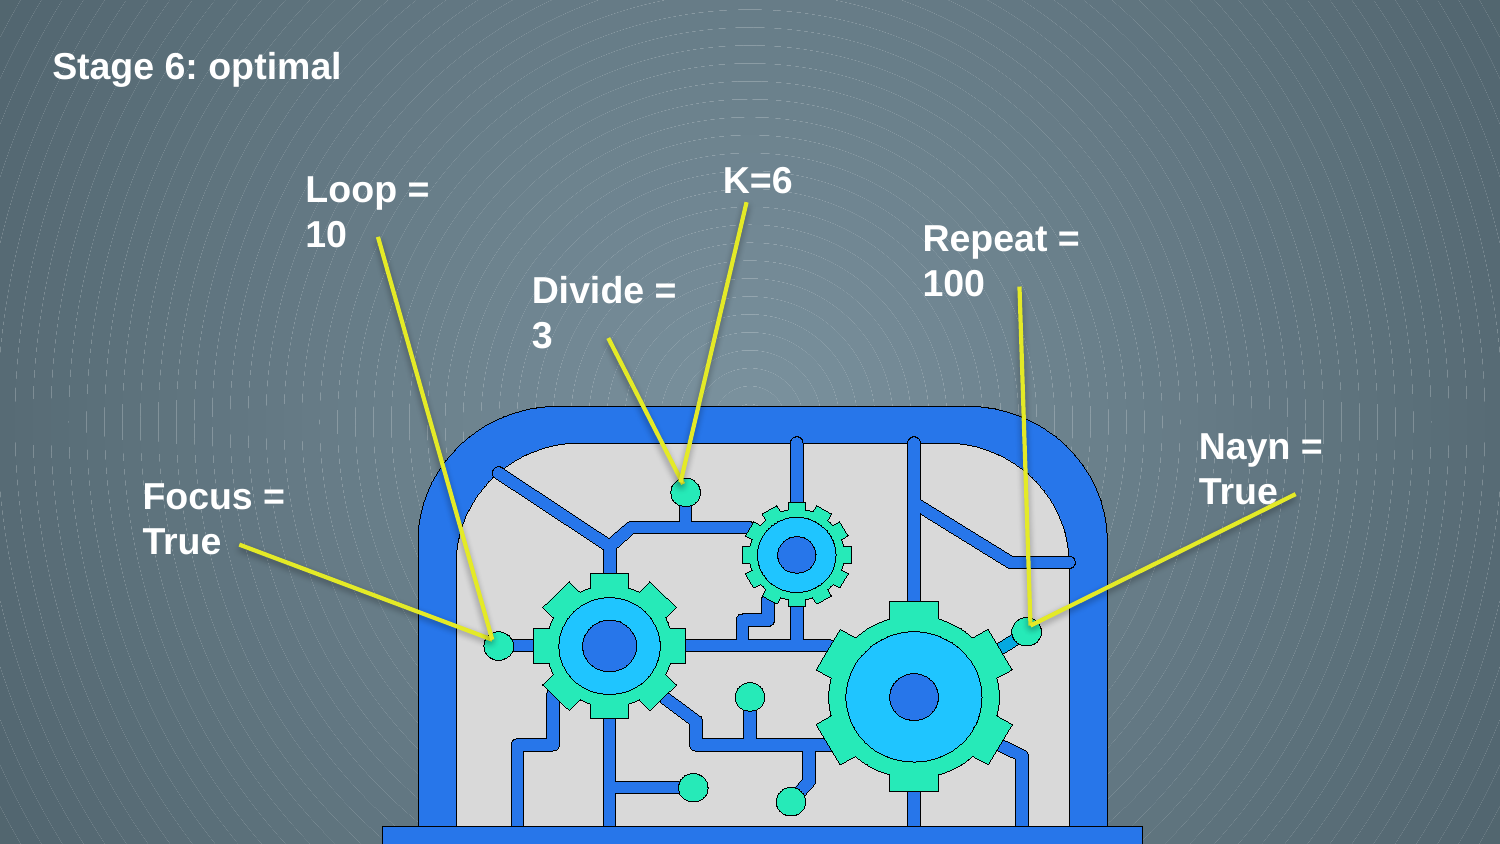

# Report week 2
Stage 6: optimal
K=6
Loop = 10
Repeat = 100
Divide = 3

Nayn = True
Focus = True

| -0,91 | -0,36 | 0,88 | -0,64 |
| --- | --- | --- | --- |
| 1,25 | 1,2 | -1,16 | 0,64 |

| … |
| --- |
| ... |
| (1,0) |
| --- |
| (0,1) |

Accurentcy
MAE
MSE
F1 score
Confusion matrix